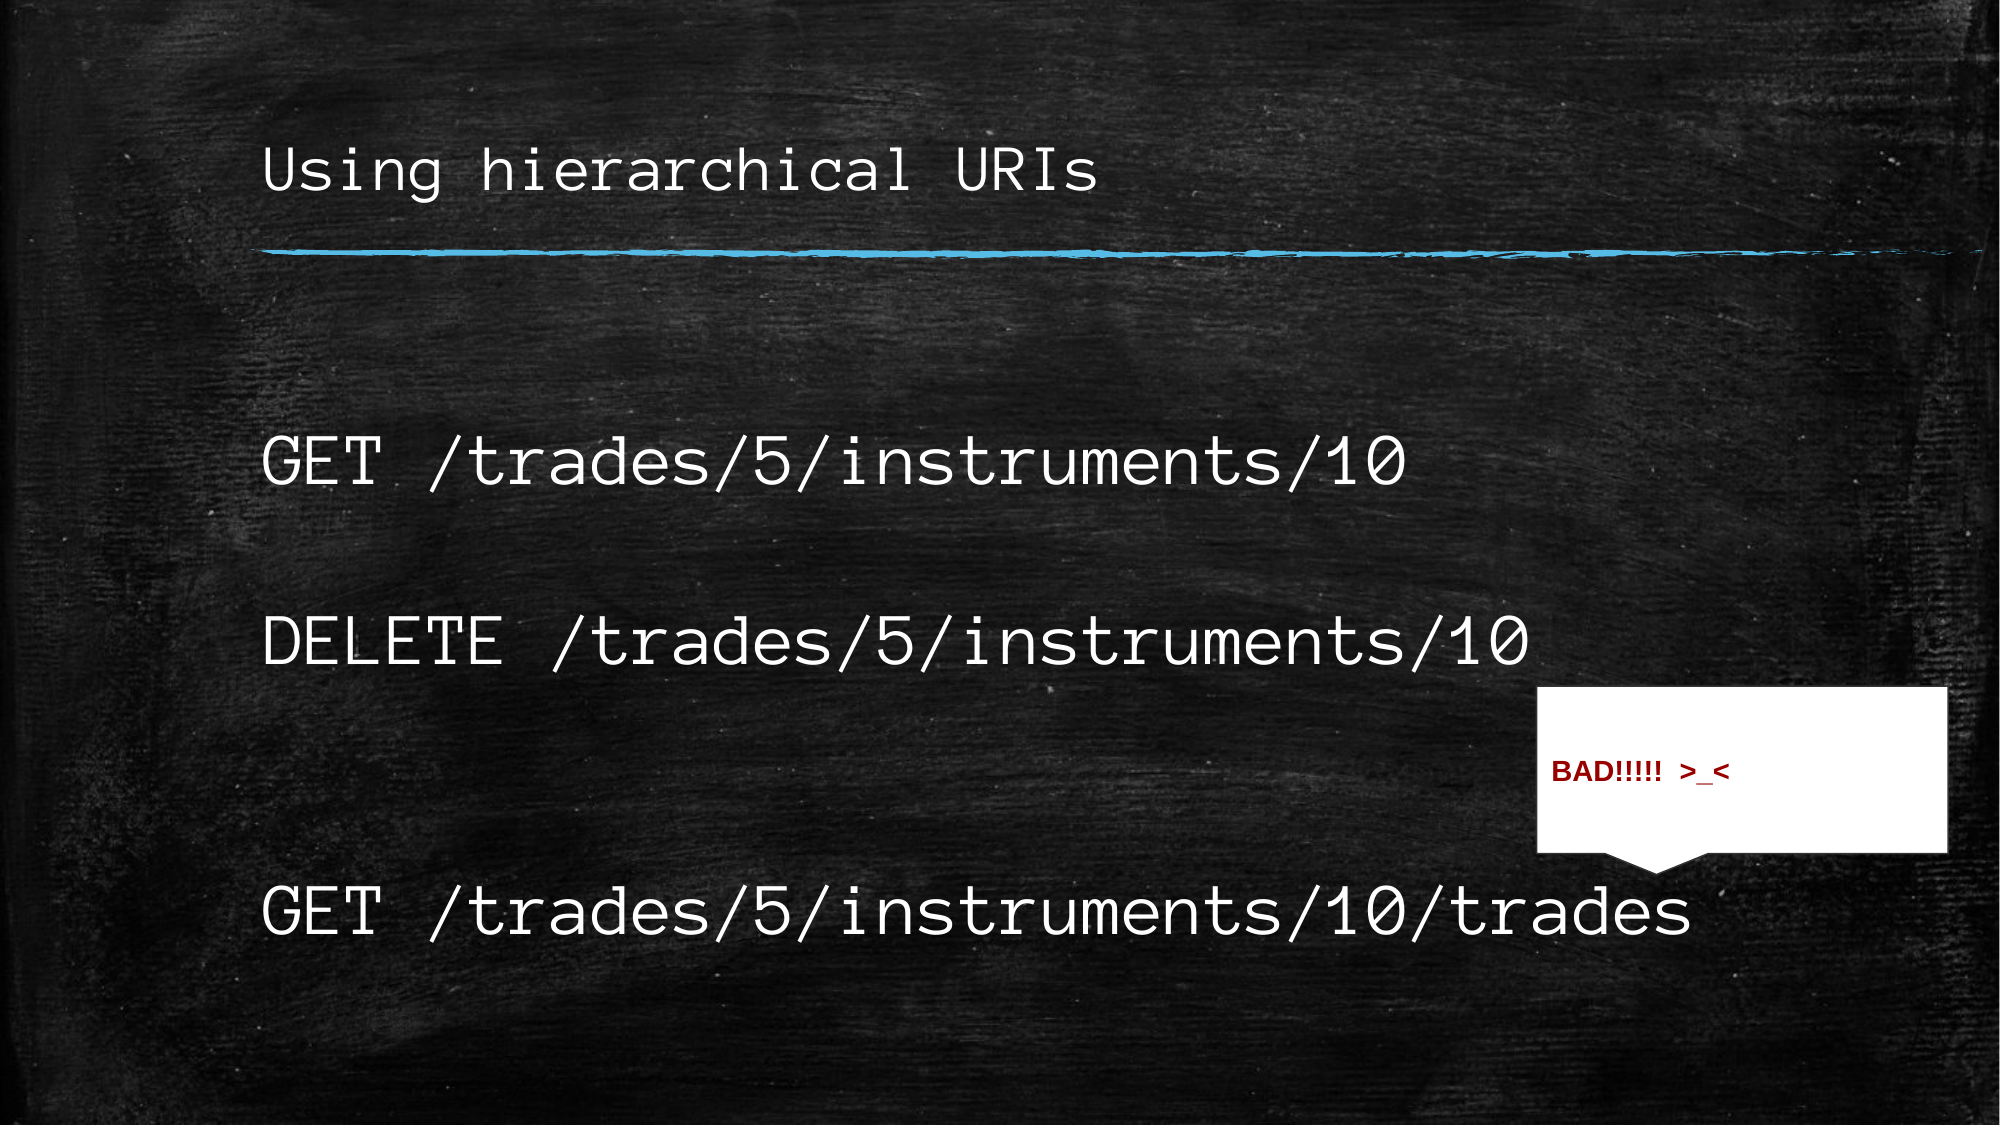

# Using hierarchical URIs
GET /trades/5/instruments/10
DELETE /trades/5/instruments/10
GET /trades/5/instruments/10/trades
BAD!!!!!  >_<